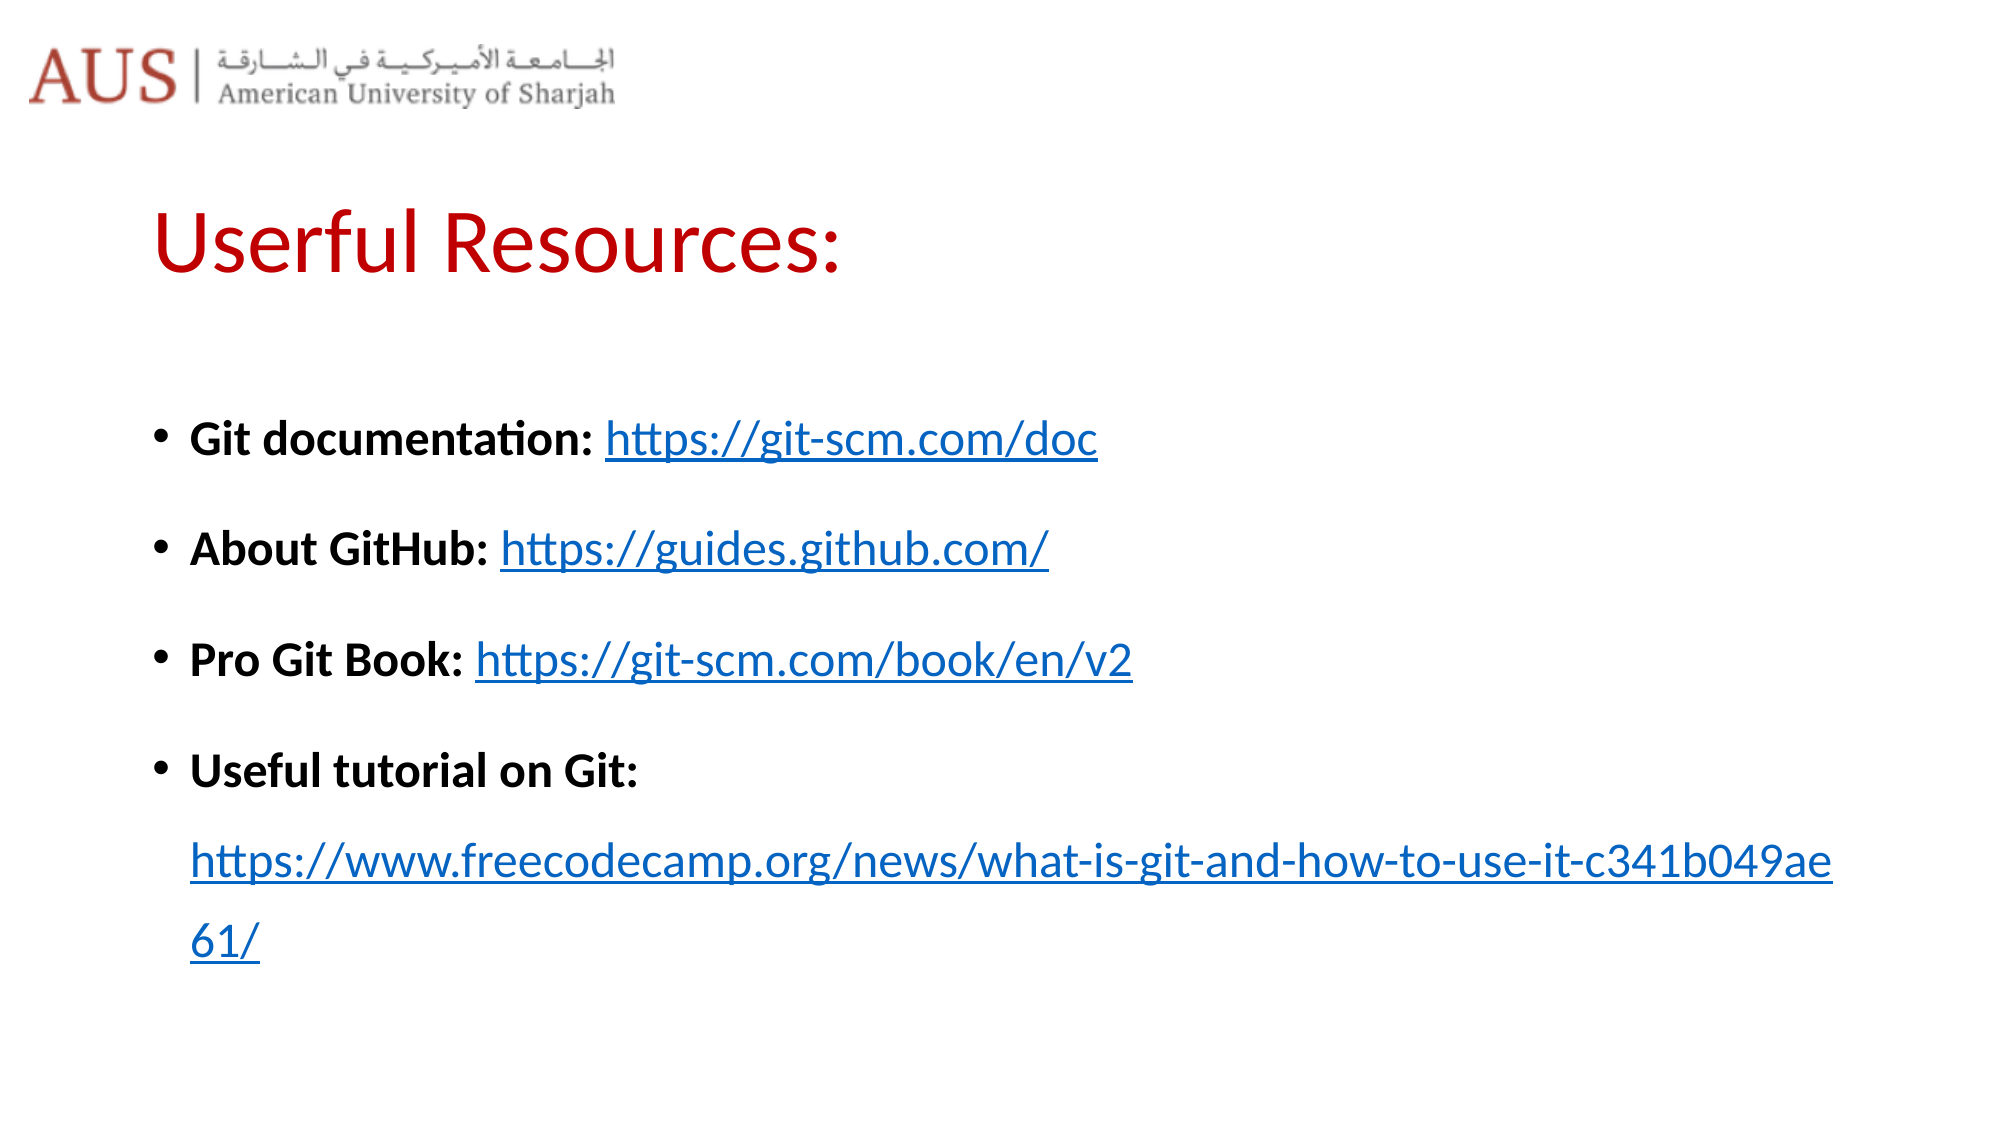

# Userful Resources:
Git documentation: https://git-scm.com/doc
About GitHub: https://guides.github.com/
Pro Git Book: https://git-scm.com/book/en/v2
Useful tutorial on Git: https://www.freecodecamp.org/news/what-is-git-and-how-to-use-it-c341b049ae61/